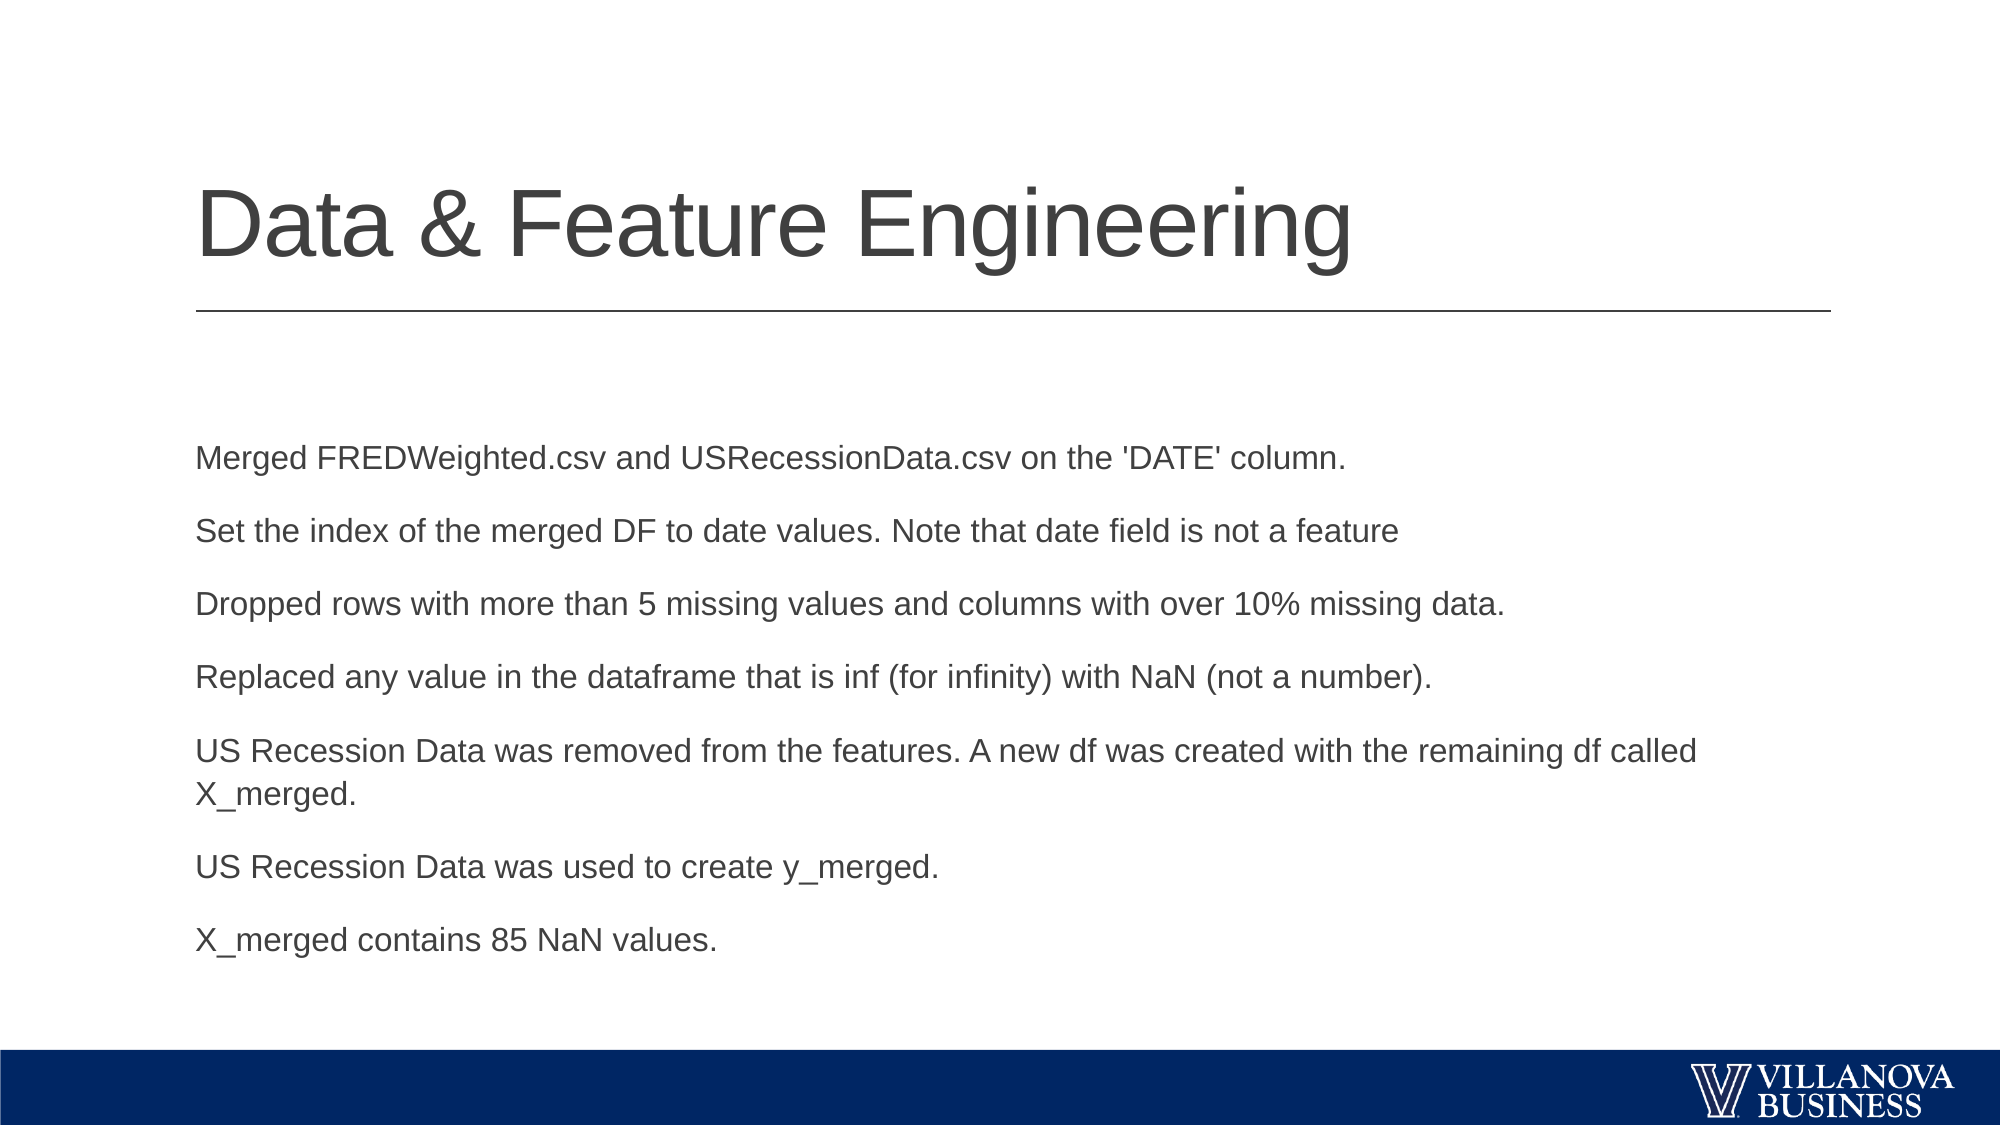

# Data & Feature Engineering

Merged FREDWeighted.csv and USRecessionData.csv on the 'DATE' column.
Set the index of the merged DF to date values. Note that date field is not a feature
Dropped rows with more than 5 missing values and columns with over 10% missing data.
Replaced any value in the dataframe that is inf (for infinity) with NaN (not a number).
US Recession Data was removed from the features. A new df was created with the remaining df called X_merged.
US Recession Data was used to create y_merged.
X_merged contains 85 NaN values.